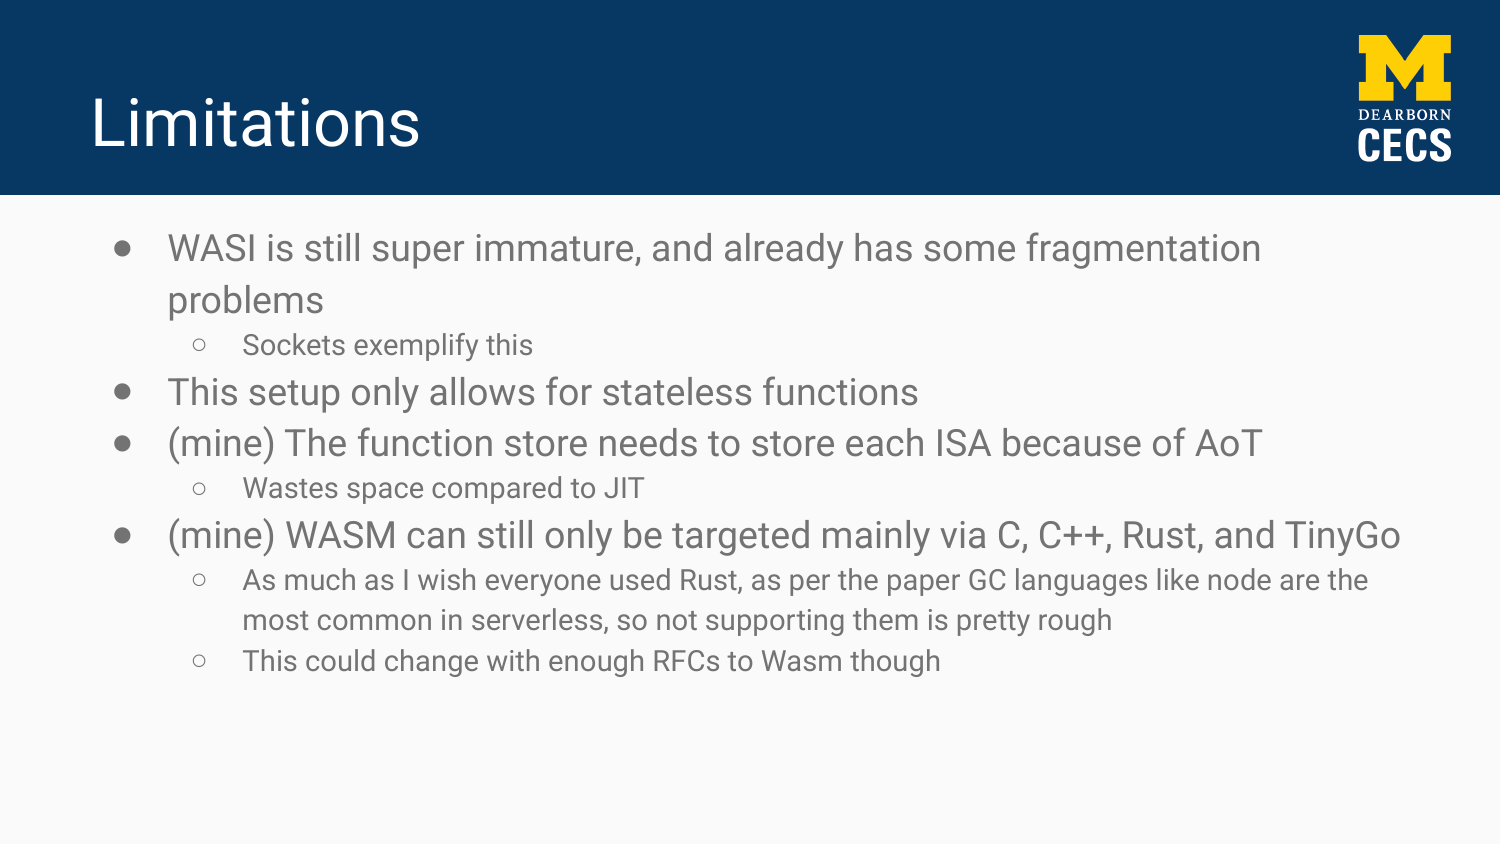

# Limitations
WASI is still super immature, and already has some fragmentation problems
Sockets exemplify this
This setup only allows for stateless functions
(mine) The function store needs to store each ISA because of AoT
Wastes space compared to JIT
(mine) WASM can still only be targeted mainly via C, C++, Rust, and TinyGo
As much as I wish everyone used Rust, as per the paper GC languages like node are the most common in serverless, so not supporting them is pretty rough
This could change with enough RFCs to Wasm though